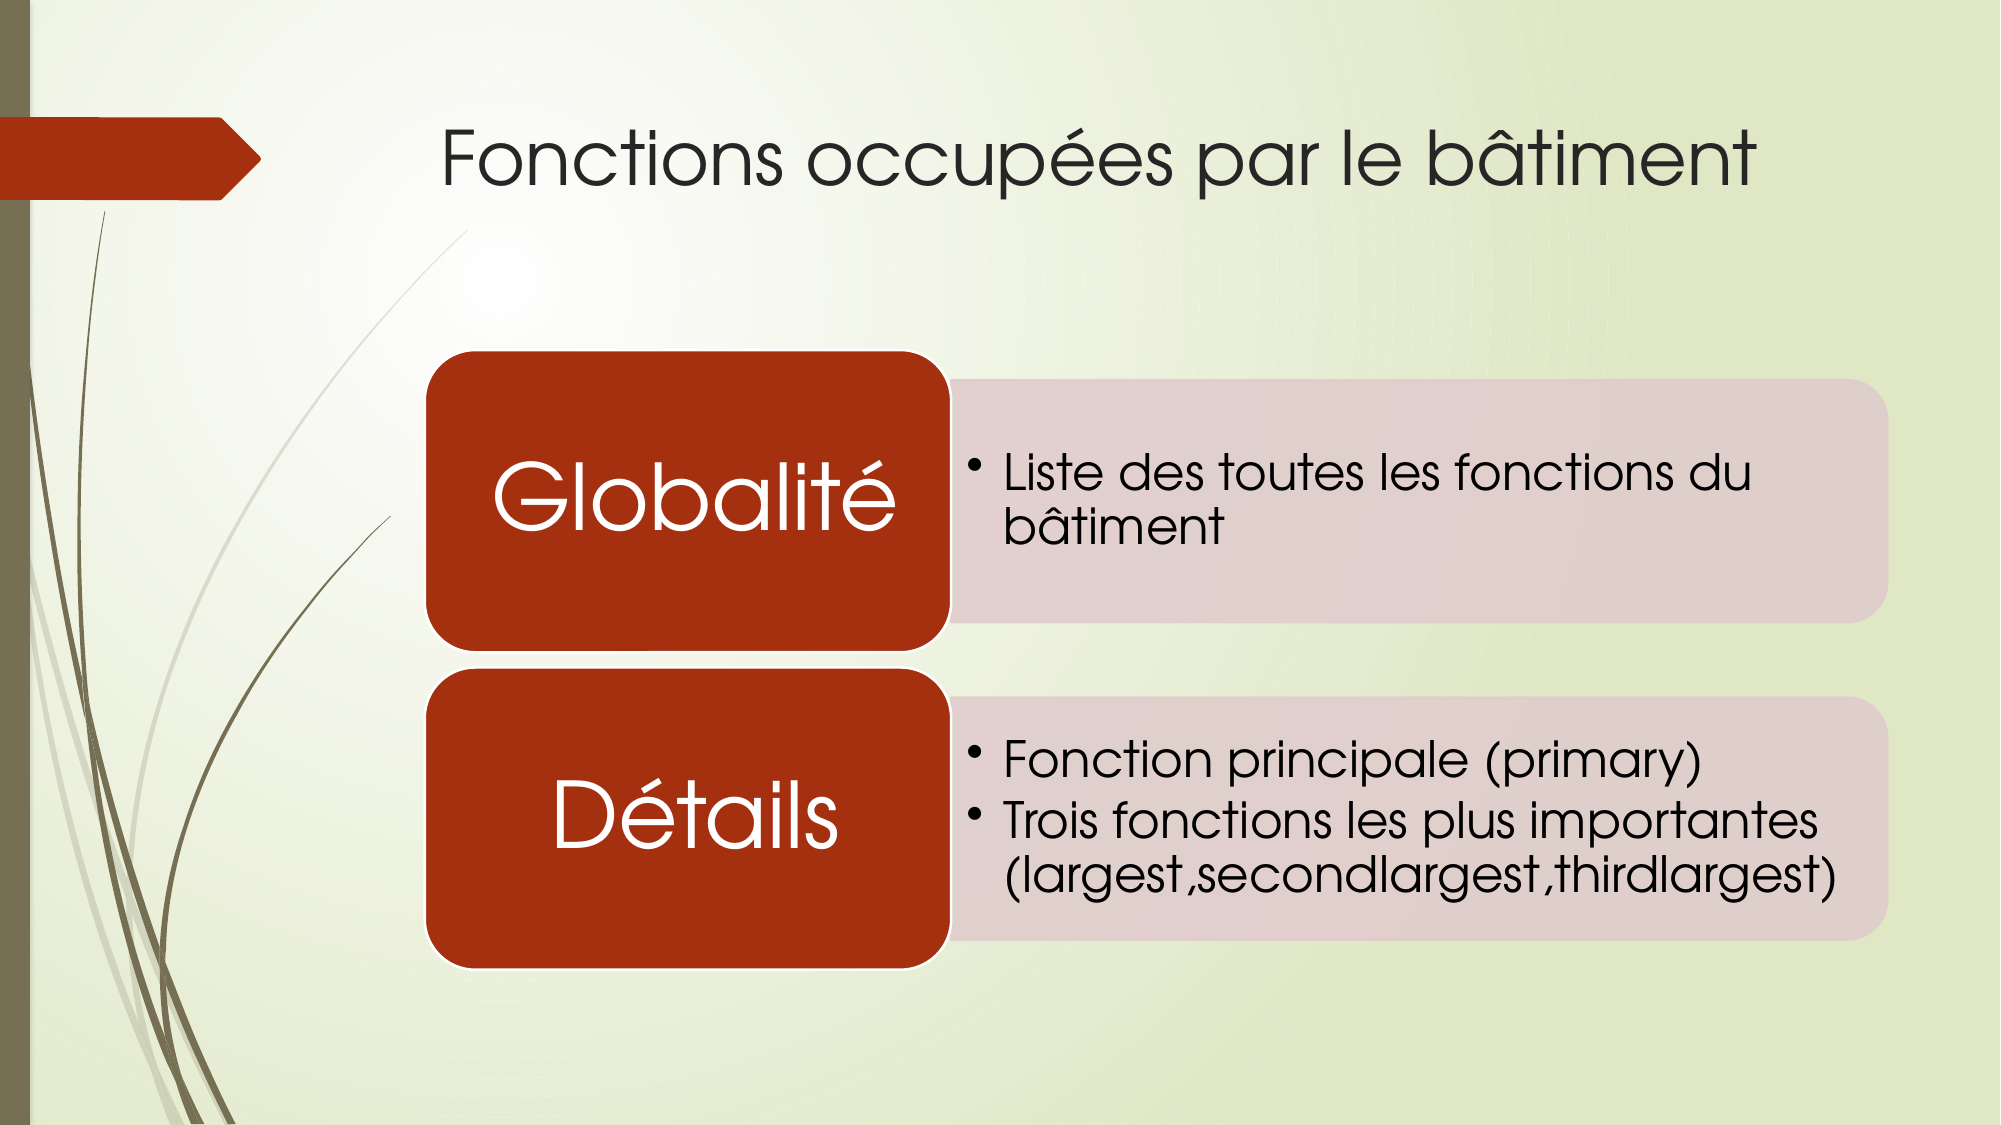

# Fonctions occupées par le bâtiment
Liste des toutes les fonctions du bâtiment
Globalité
Fonction principale (primary)
Trois fonctions les plus importantes (largest,secondlargest,thirdlargest)
Détails